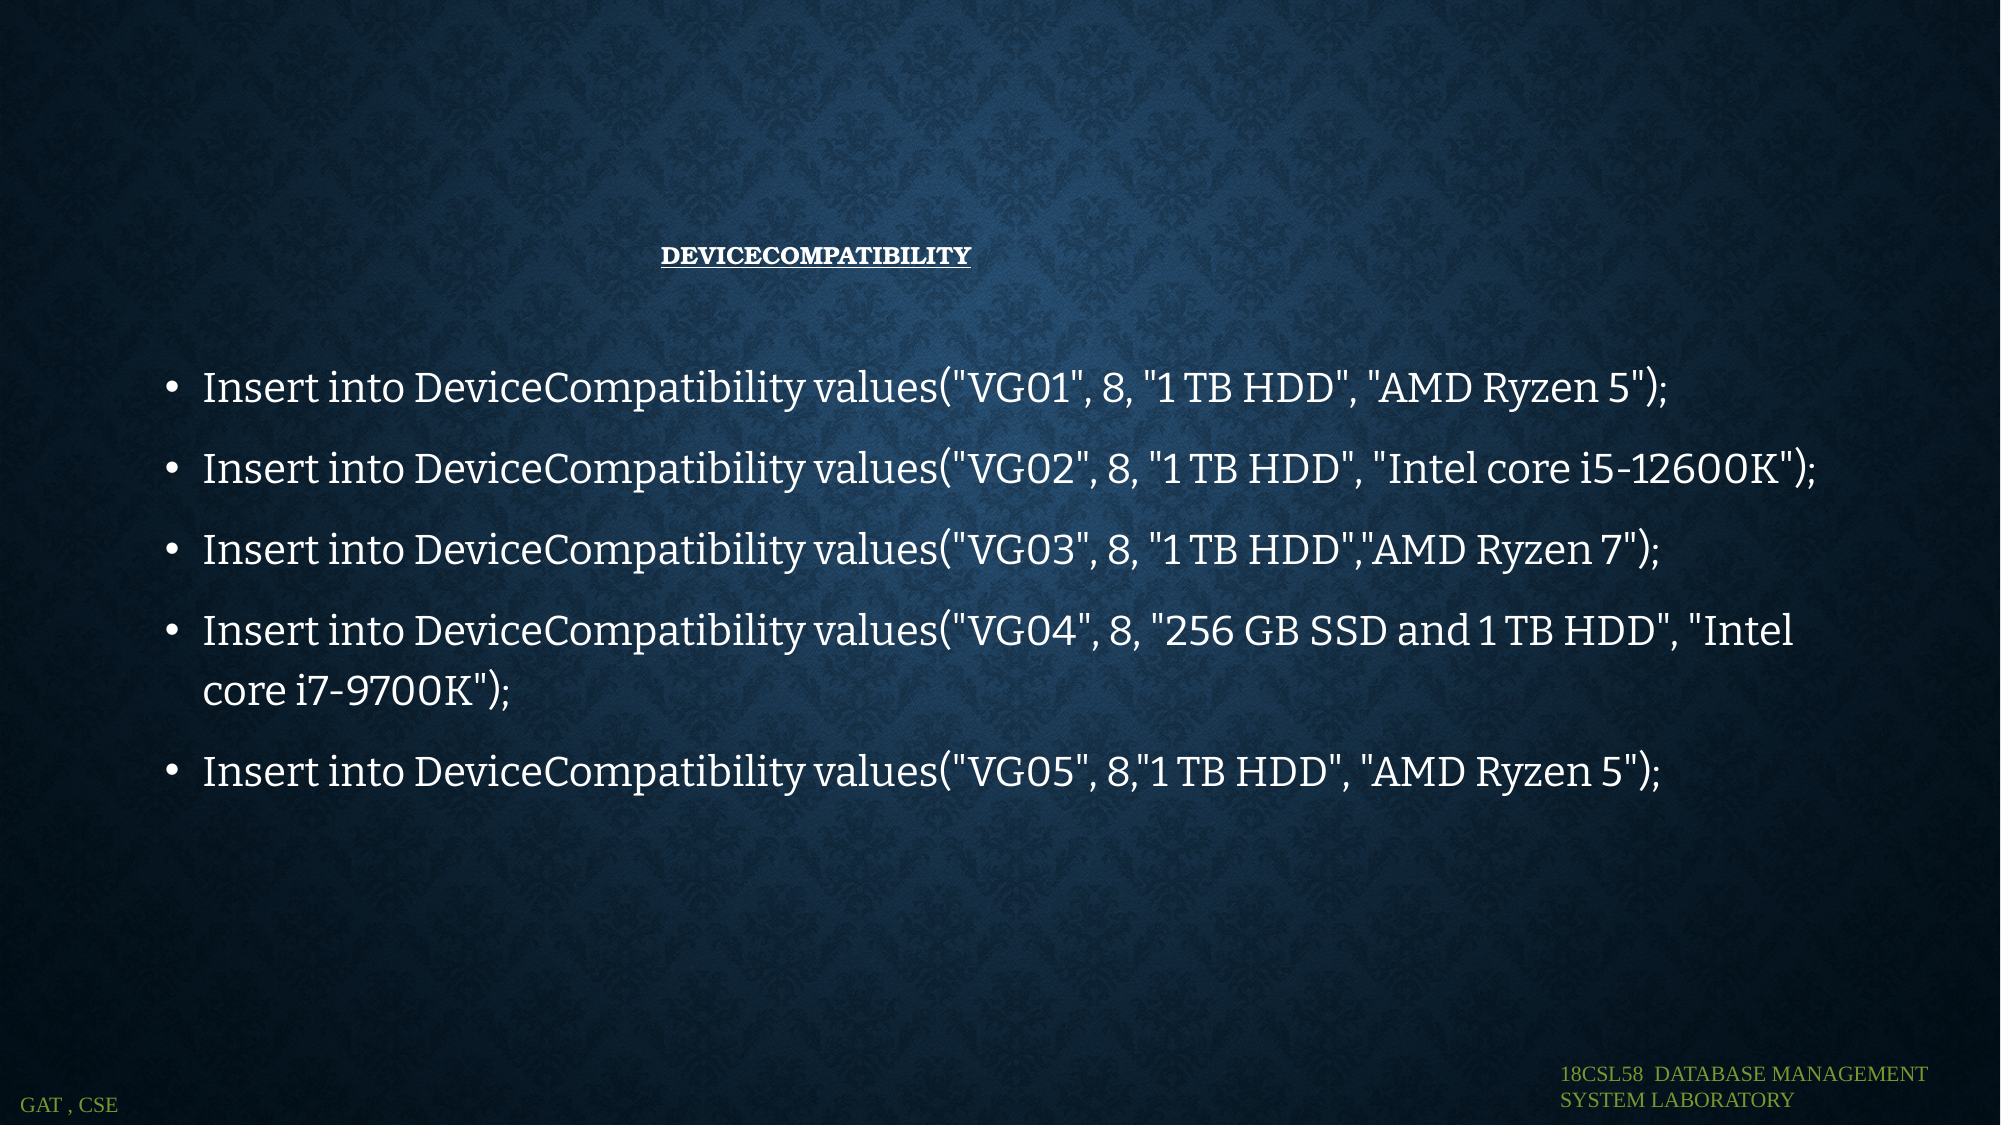

# DeviceCompatibility
Insert into DeviceCompatibility values("VG01", 8, "1 TB HDD", "AMD Ryzen 5");
Insert into DeviceCompatibility values("VG02", 8, "1 TB HDD", "Intel core i5-12600K");
Insert into DeviceCompatibility values("VG03", 8, "1 TB HDD","AMD Ryzen 7");
Insert into DeviceCompatibility values("VG04", 8, "256 GB SSD and 1 TB HDD", "Intel core i7-9700K");
Insert into DeviceCompatibility values("VG05", 8,"1 TB HDD", "AMD Ryzen 5");

18CSL58  DATABASE MANAGEMENT SYSTEM LABORATORY
 GAT , CSE